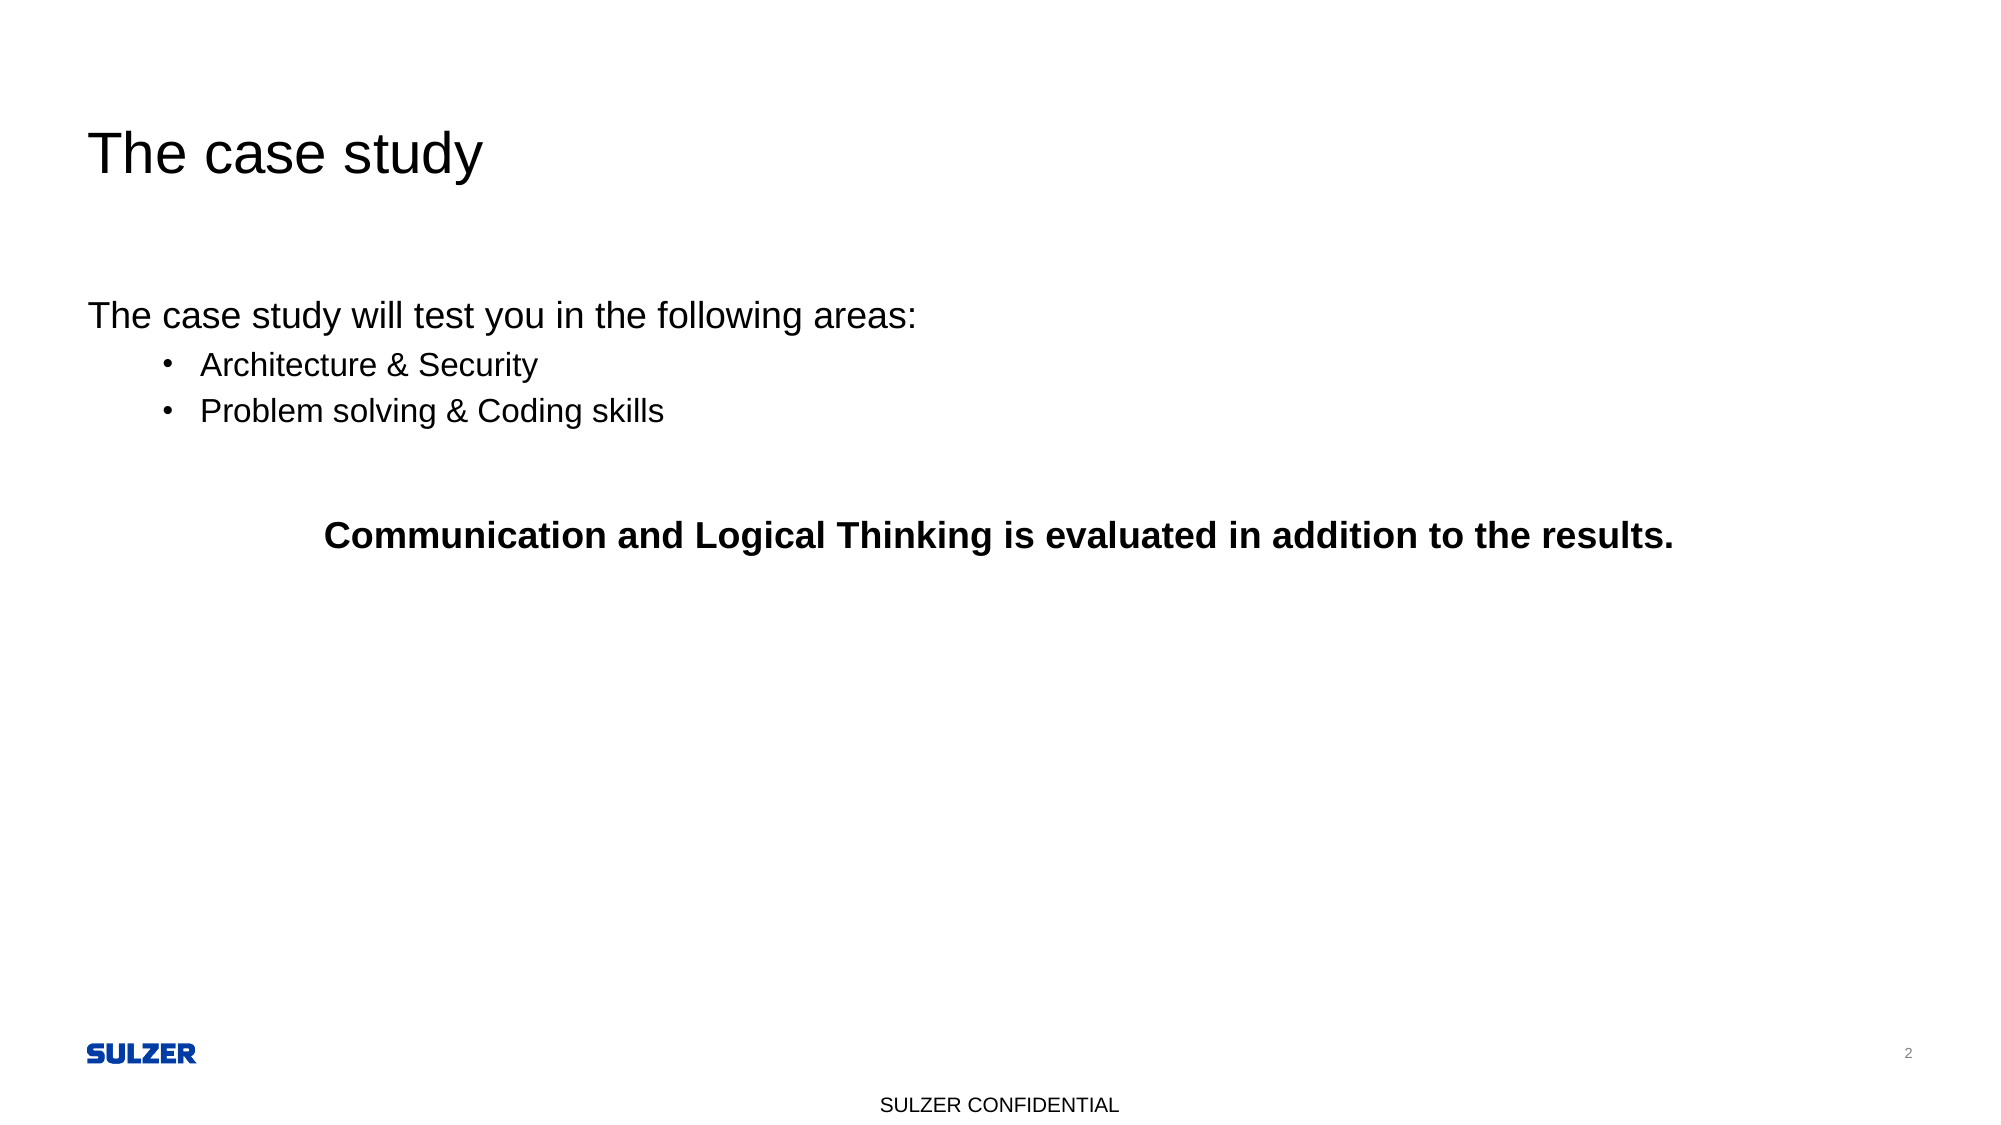

# The case study
The case study will test you in the following areas:
Architecture & Security
Problem solving & Coding skills

Communication and Logical Thinking is evaluated in addition to the results.

2